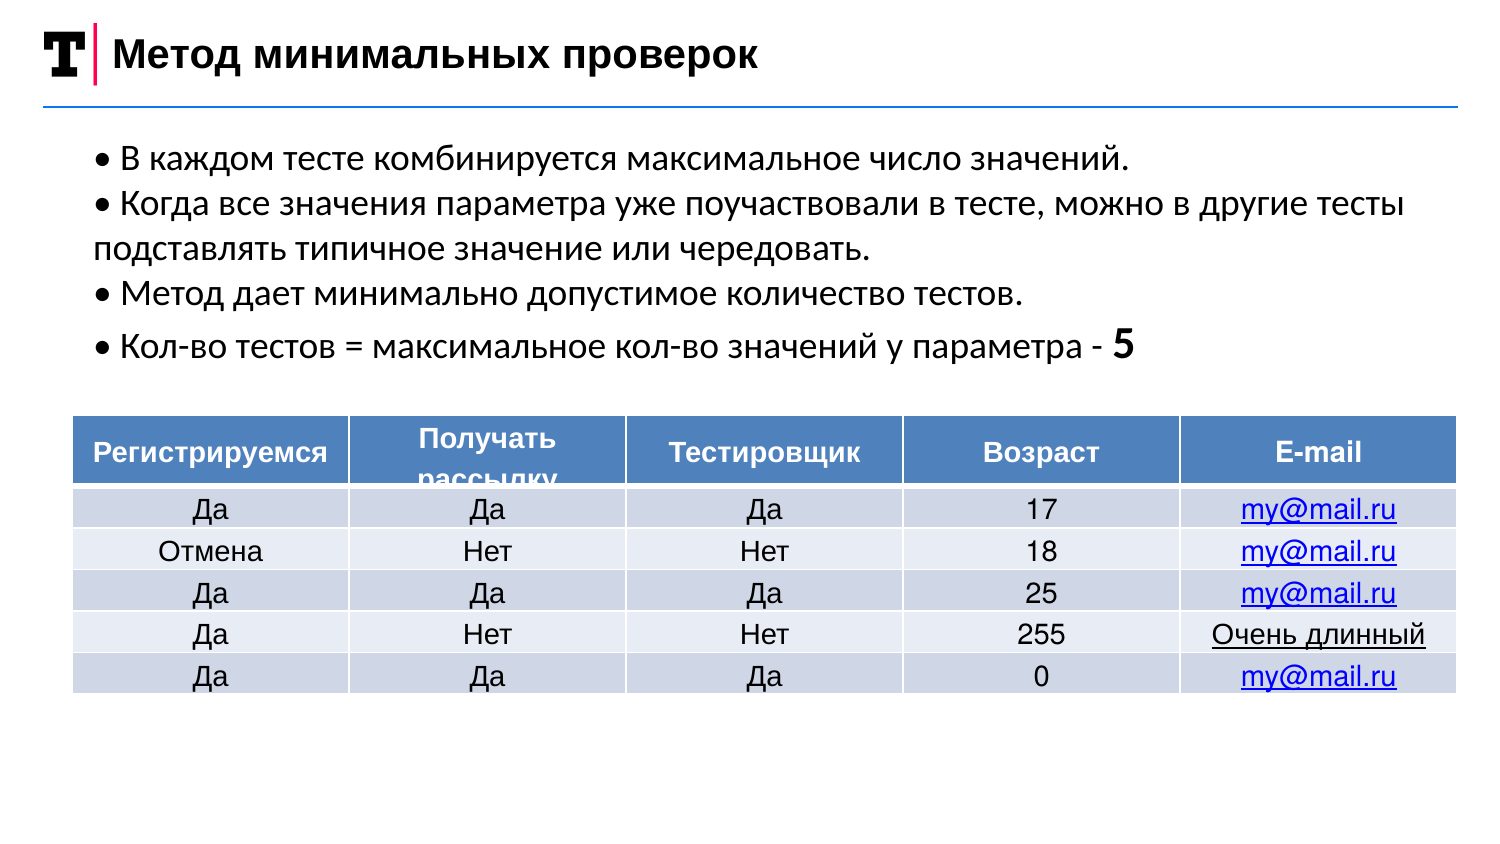

Метод минимальных проверок
• В каждом тесте комбинируется максимальное число значений.
• Когда все значения параметра уже поучаствовали в тесте, можно в другие тесты
подставлять типичное значение или чередовать.
• Метод дает минимально допустимое количество тестов.
• Кол-во тестов = максимальное кол-во значений у параметра - 5
| Регистрируемся | Получать рассылку | Тестировщик | Возраст | E-mail |
| --- | --- | --- | --- | --- |
| Да | Да | Да | 17 | my@mail.ru |
| Отмена | Нет | Нет | 18 | my@mail.ru |
| Да | Да | Да | 25 | my@mail.ru |
| Да | Нет | Нет | 255 | Очень длинный |
| Да | Да | Да | 0 | my@mail.ru |
47